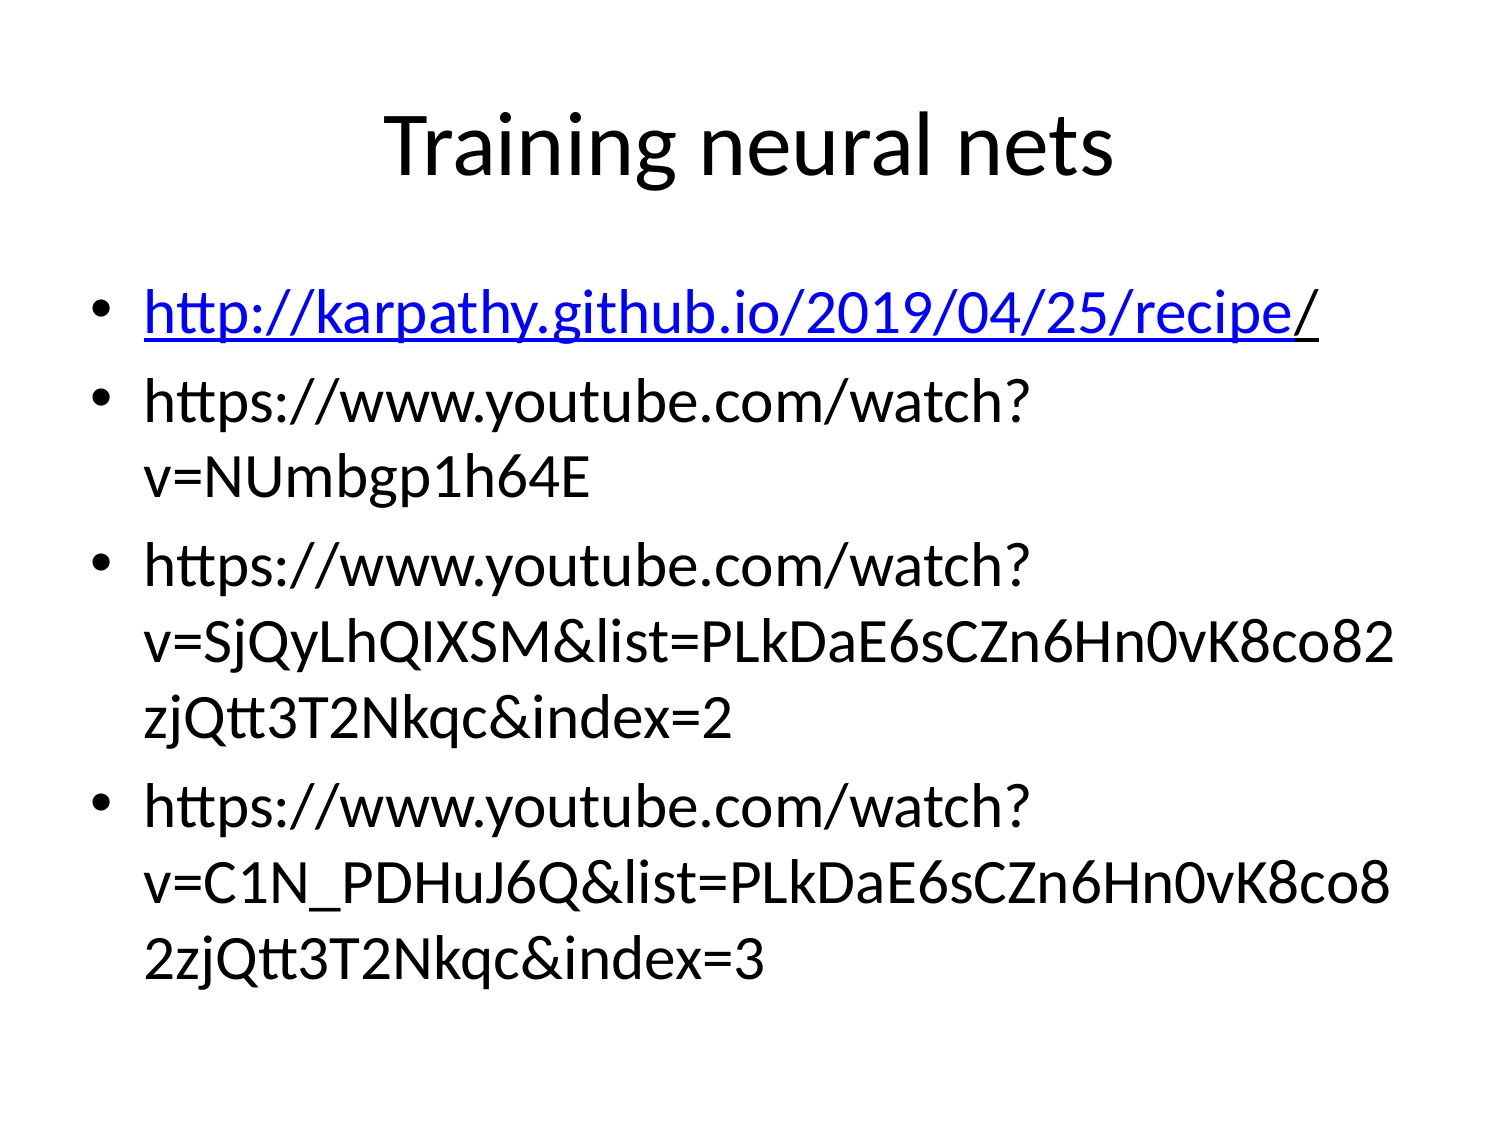

# Training neural nets
http://karpathy.github.io/2019/04/25/recipe/
https://www.youtube.com/watch?v=NUmbgp1h64E
https://www.youtube.com/watch?v=SjQyLhQIXSM&list=PLkDaE6sCZn6Hn0vK8co82zjQtt3T2Nkqc&index=2
https://www.youtube.com/watch?v=C1N_PDHuJ6Q&list=PLkDaE6sCZn6Hn0vK8co82zjQtt3T2Nkqc&index=3